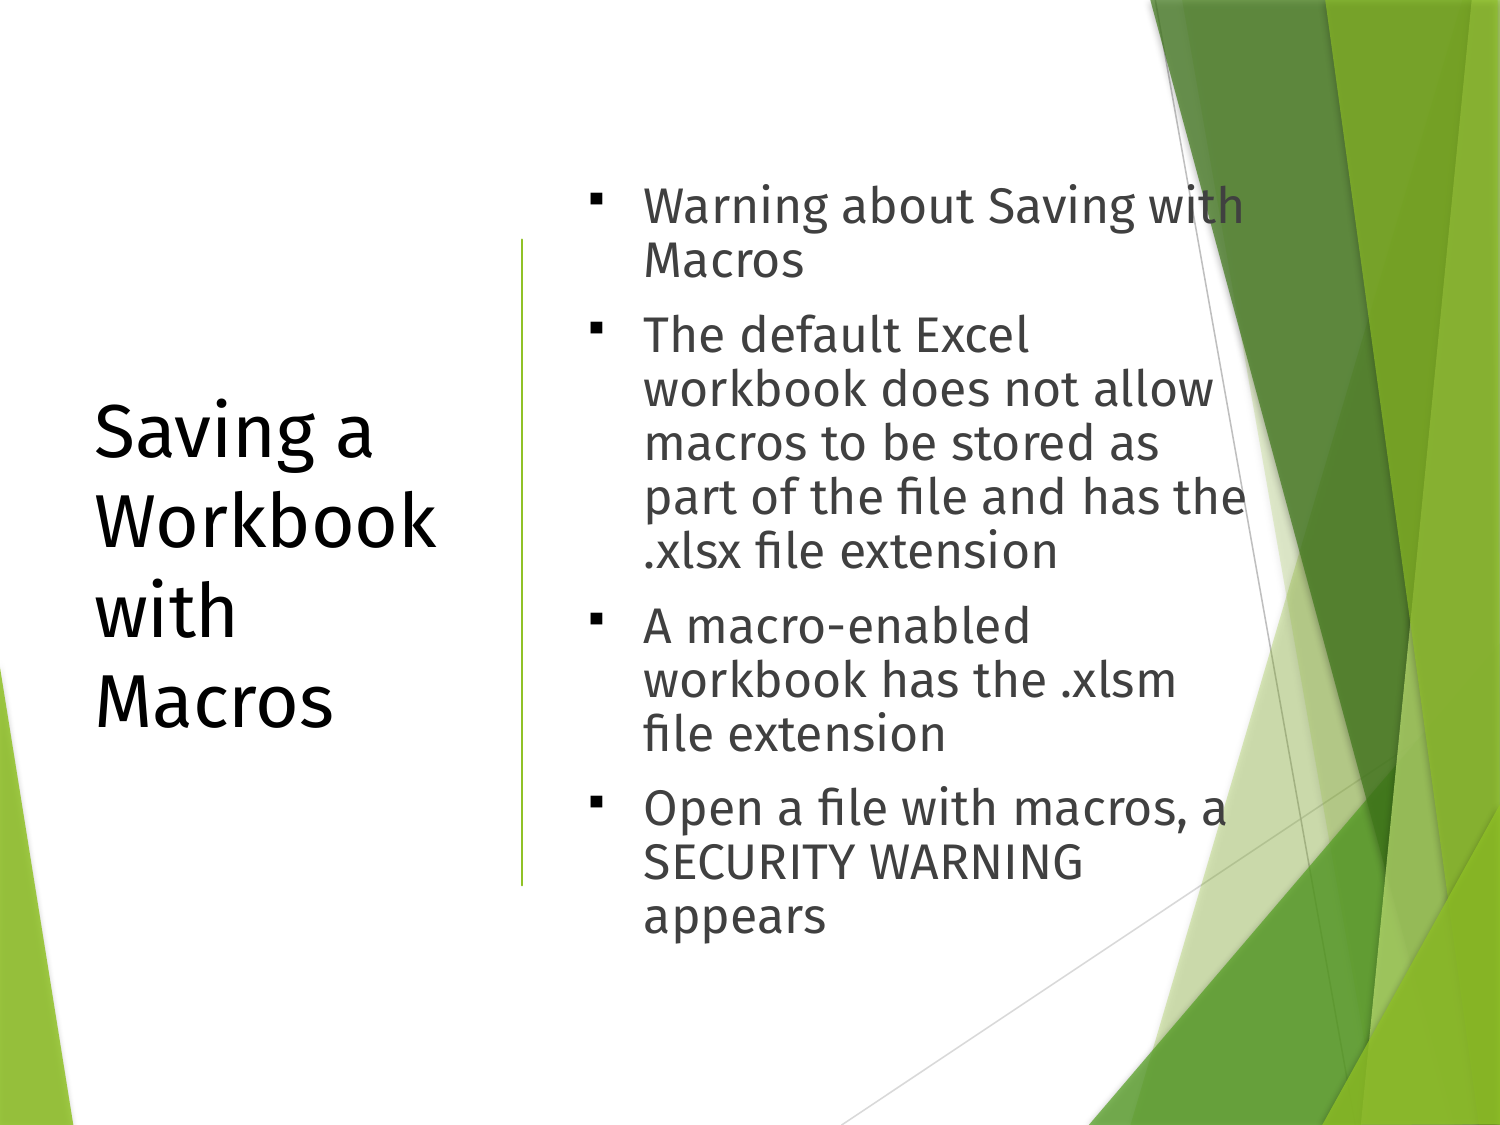

# Saving a Workbook with Macros
Warning about Saving with Macros
The default Excel workbook does not allow macros to be stored as part of the file and has the .xlsx file extension
A macro-enabled workbook has the .xlsm file extension
Open a file with macros, a SECURITY WARNING appears